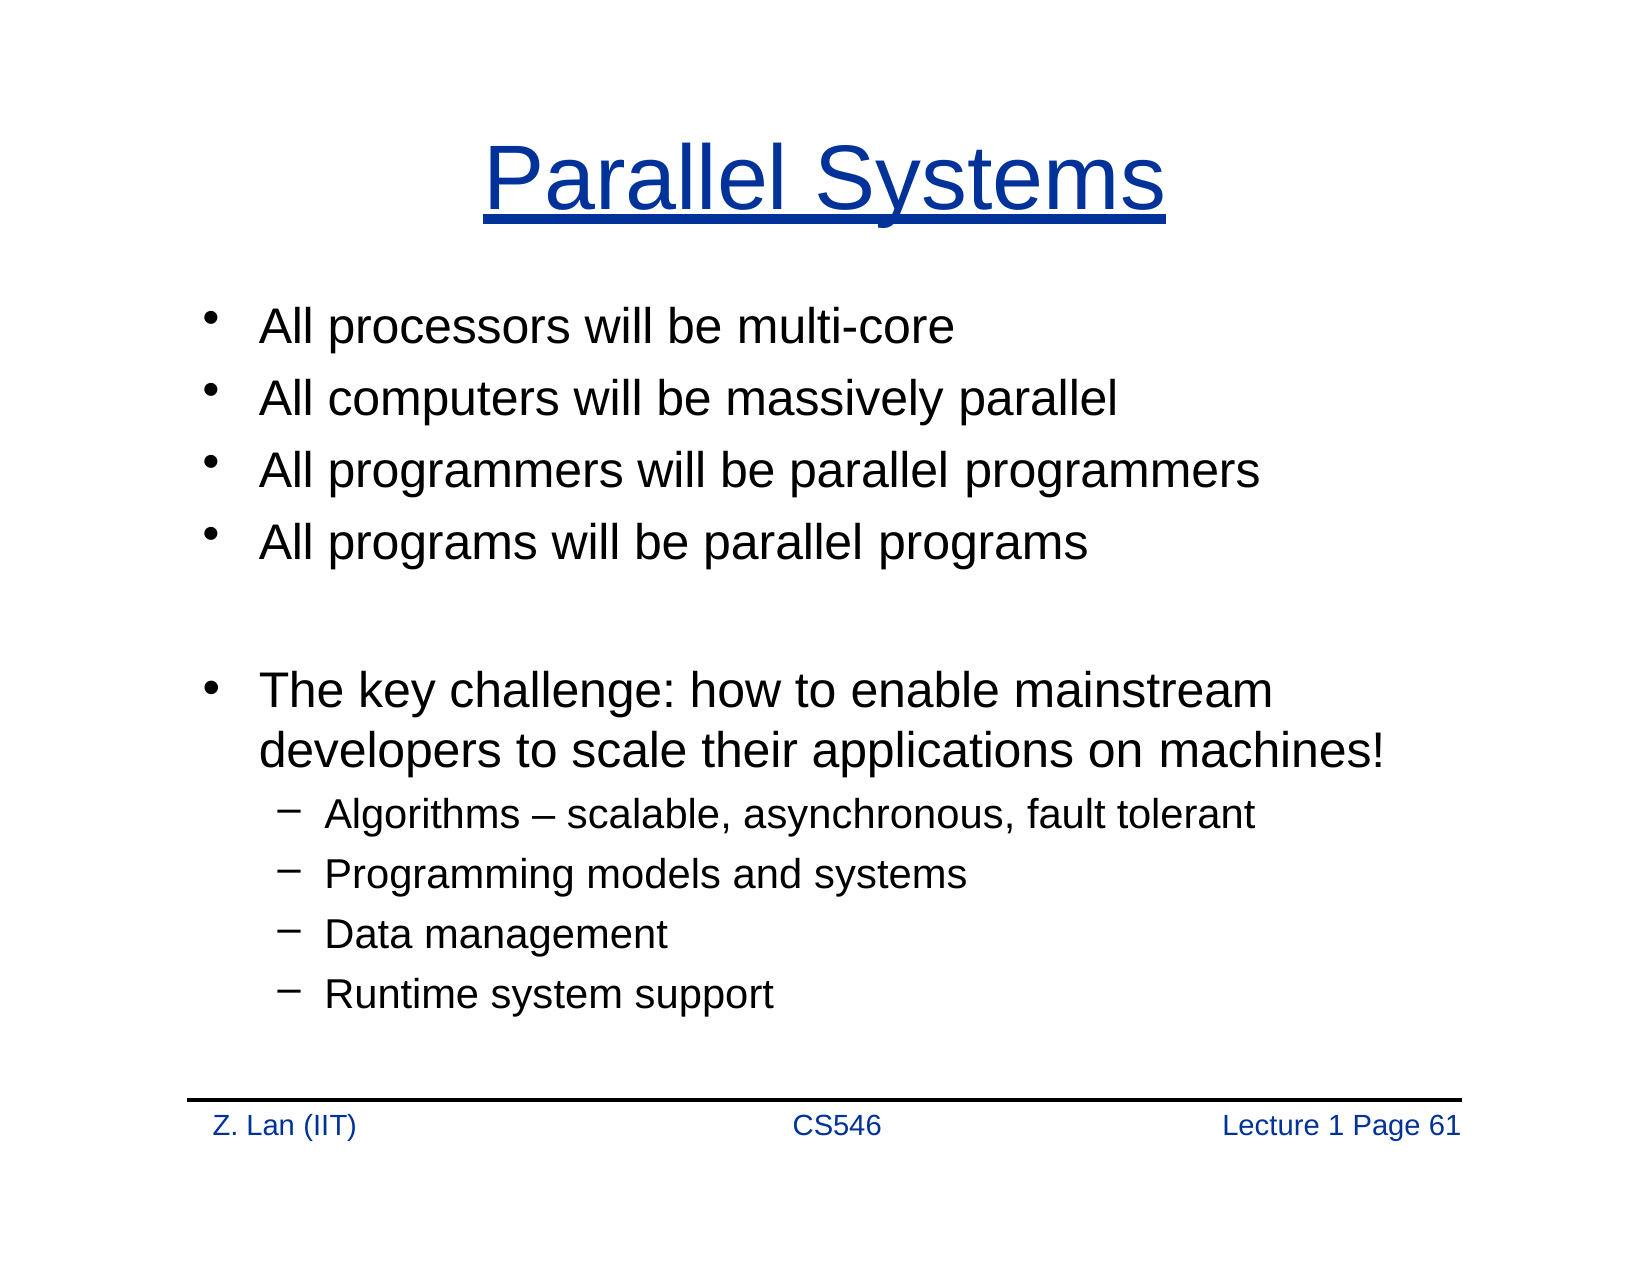

# Parallel Systems
All processors will be multi-core
All computers will be massively parallel
All programmers will be parallel programmers
All programs will be parallel programs

The key challenge: how to enable mainstream  developers to scale their applications on machines!
Algorithms – scalable, asynchronous, fault tolerant
Programming models and systems
Data management
Runtime system support

Z. Lan (IIT)
CS546
Lecture 1 Page 61